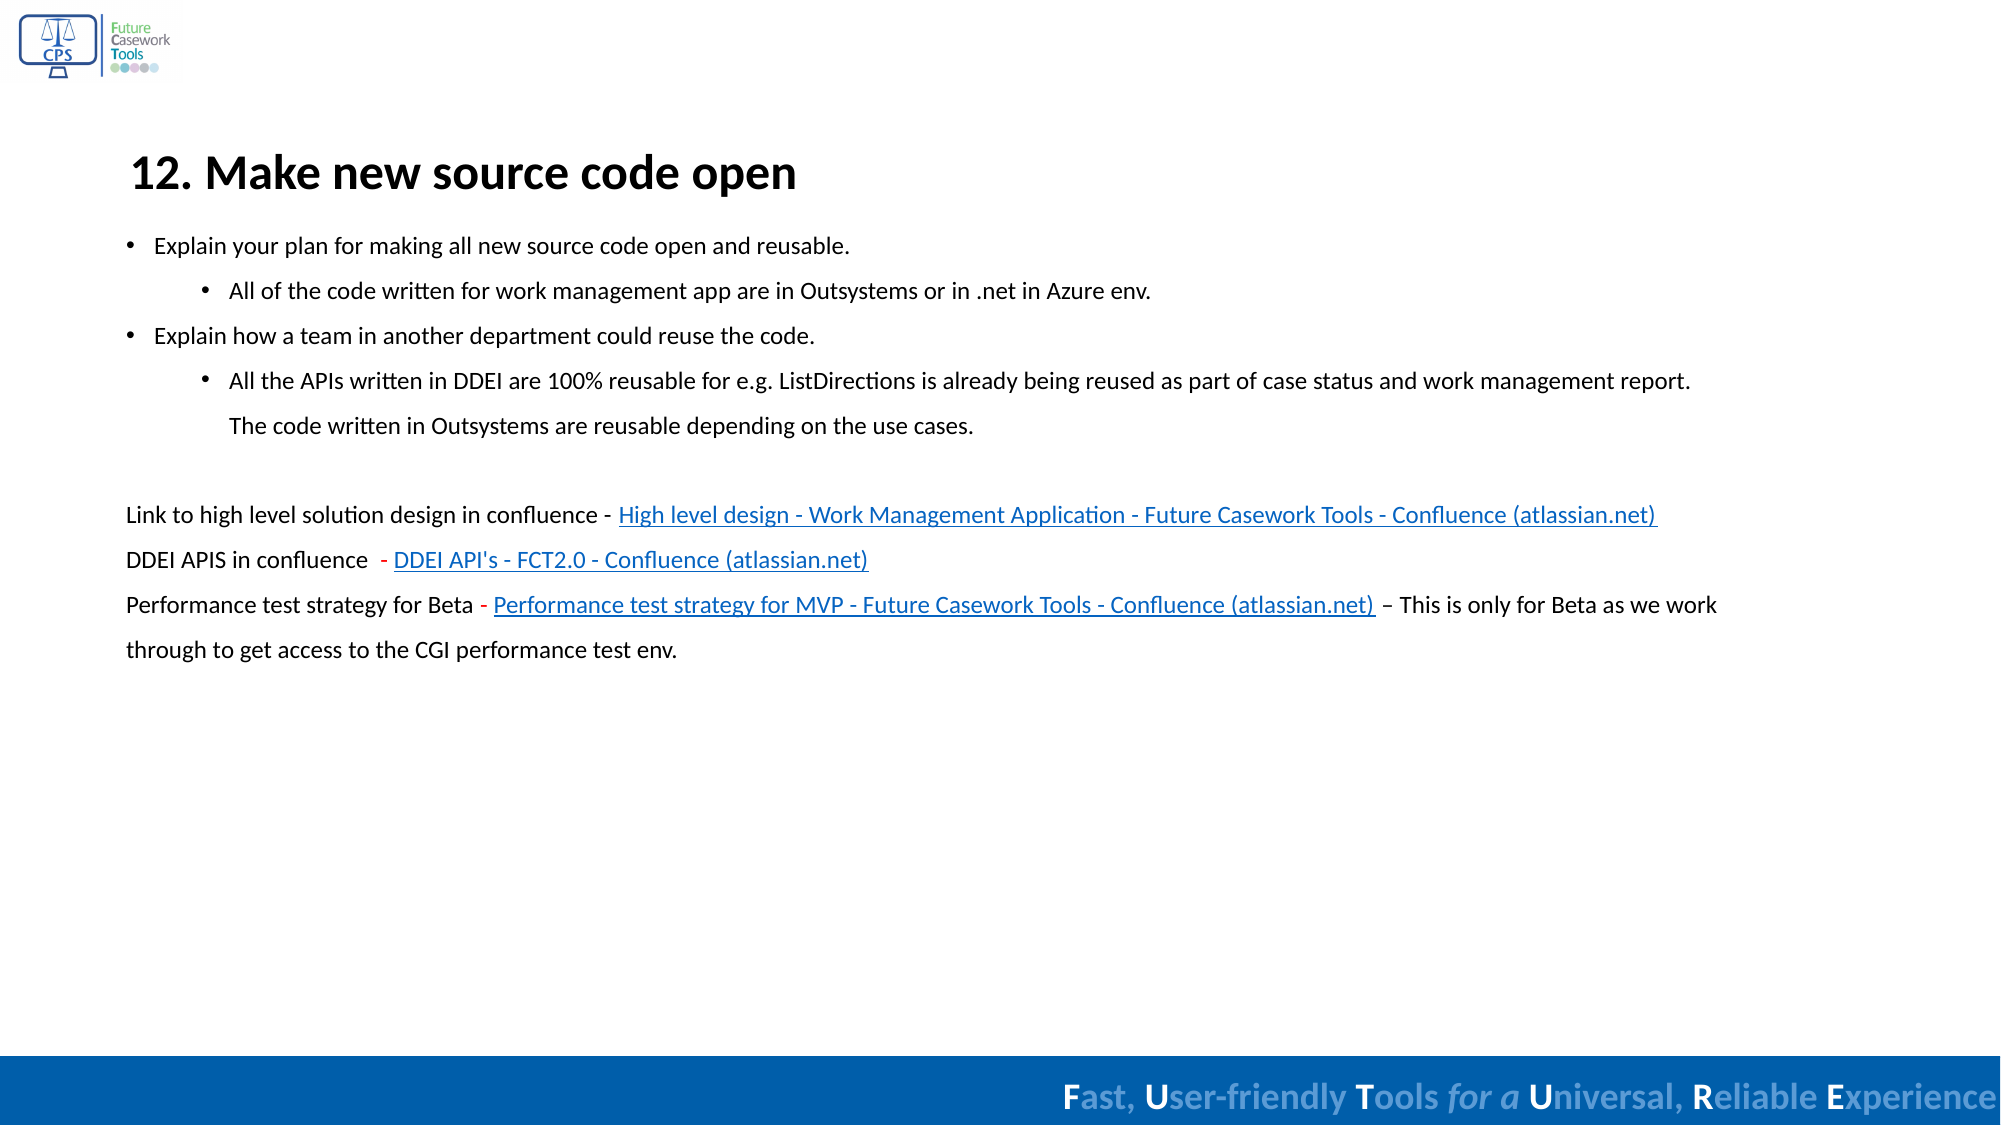

12. Make new source code open
Explain your plan for making all new source code open and reusable.
All of the code written for work management app are in Outsystems or in .net in Azure env.
Explain how a team in another department could reuse the code.
All the APIs written in DDEI are 100% reusable for e.g. ListDirections is already being reused as part of case status and work management report. The code written in Outsystems are reusable depending on the use cases.

Link to high level solution design in confluence - High level design - Work Management Application - Future Casework Tools - Confluence (atlassian.net)
DDEI APIS in confluence  - DDEI API's - FCT2.0 - Confluence (atlassian.net)
Performance test strategy for Beta - Performance test strategy for MVP - Future Casework Tools - Confluence (atlassian.net) – This is only for Beta as we work through to get access to the CGI performance test env.